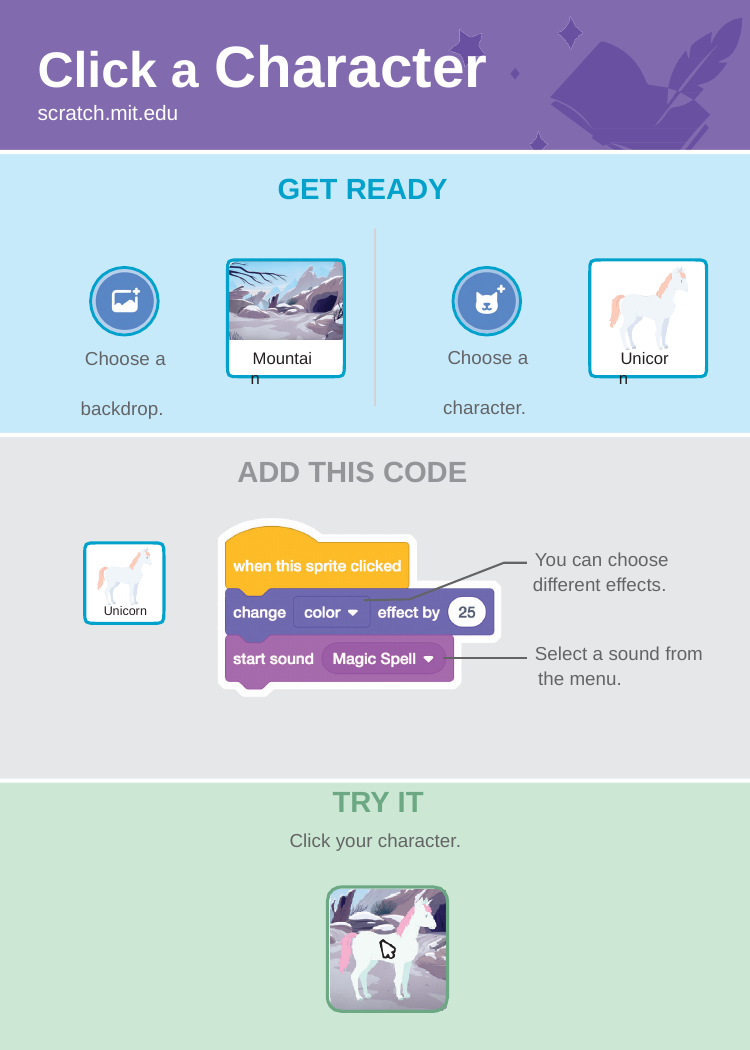

# Click a Character
scratch.mit.edu

GET READY

Choose a  character.
Choose a  backdrop.
Mountain
Unicorn

ADD THIS CODE

You can choose  different effects.

Unicorn
Select a sound from  the menu.

TRY IT
Click your character.